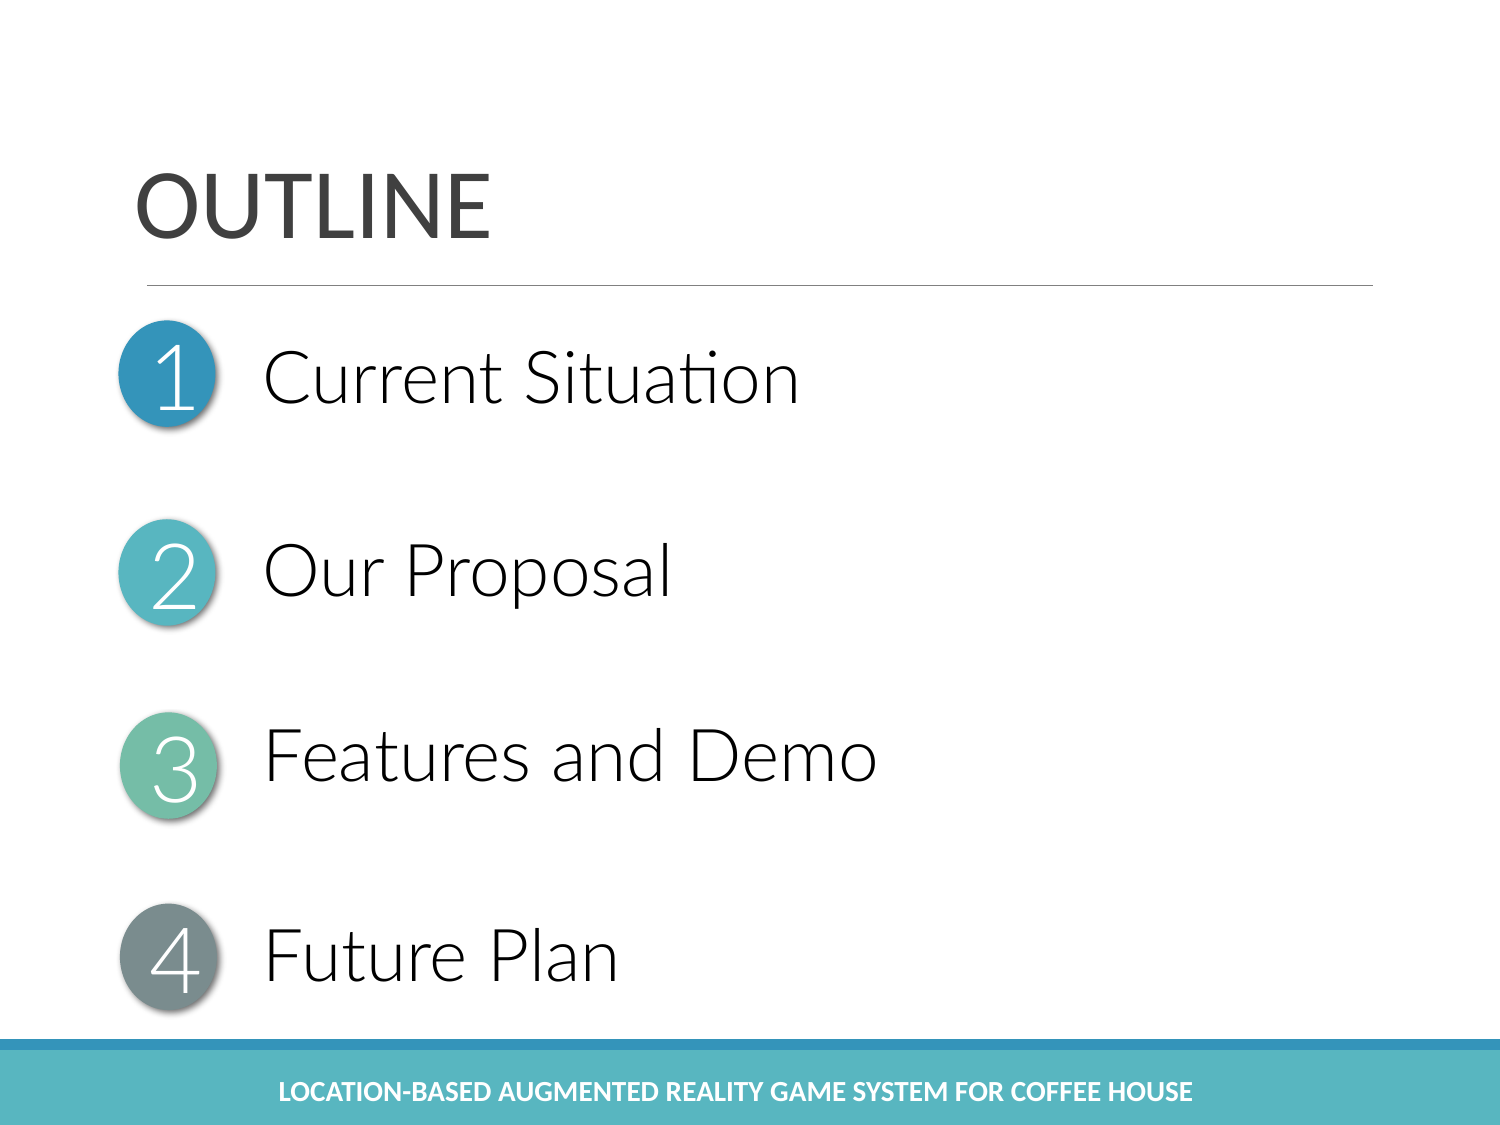

# OUTLINE
1
Current Situation
Our Proposal
2
Features and Demo
3
Future Plan
4
Location-based Augmented Reality Game System for Coffee House
2